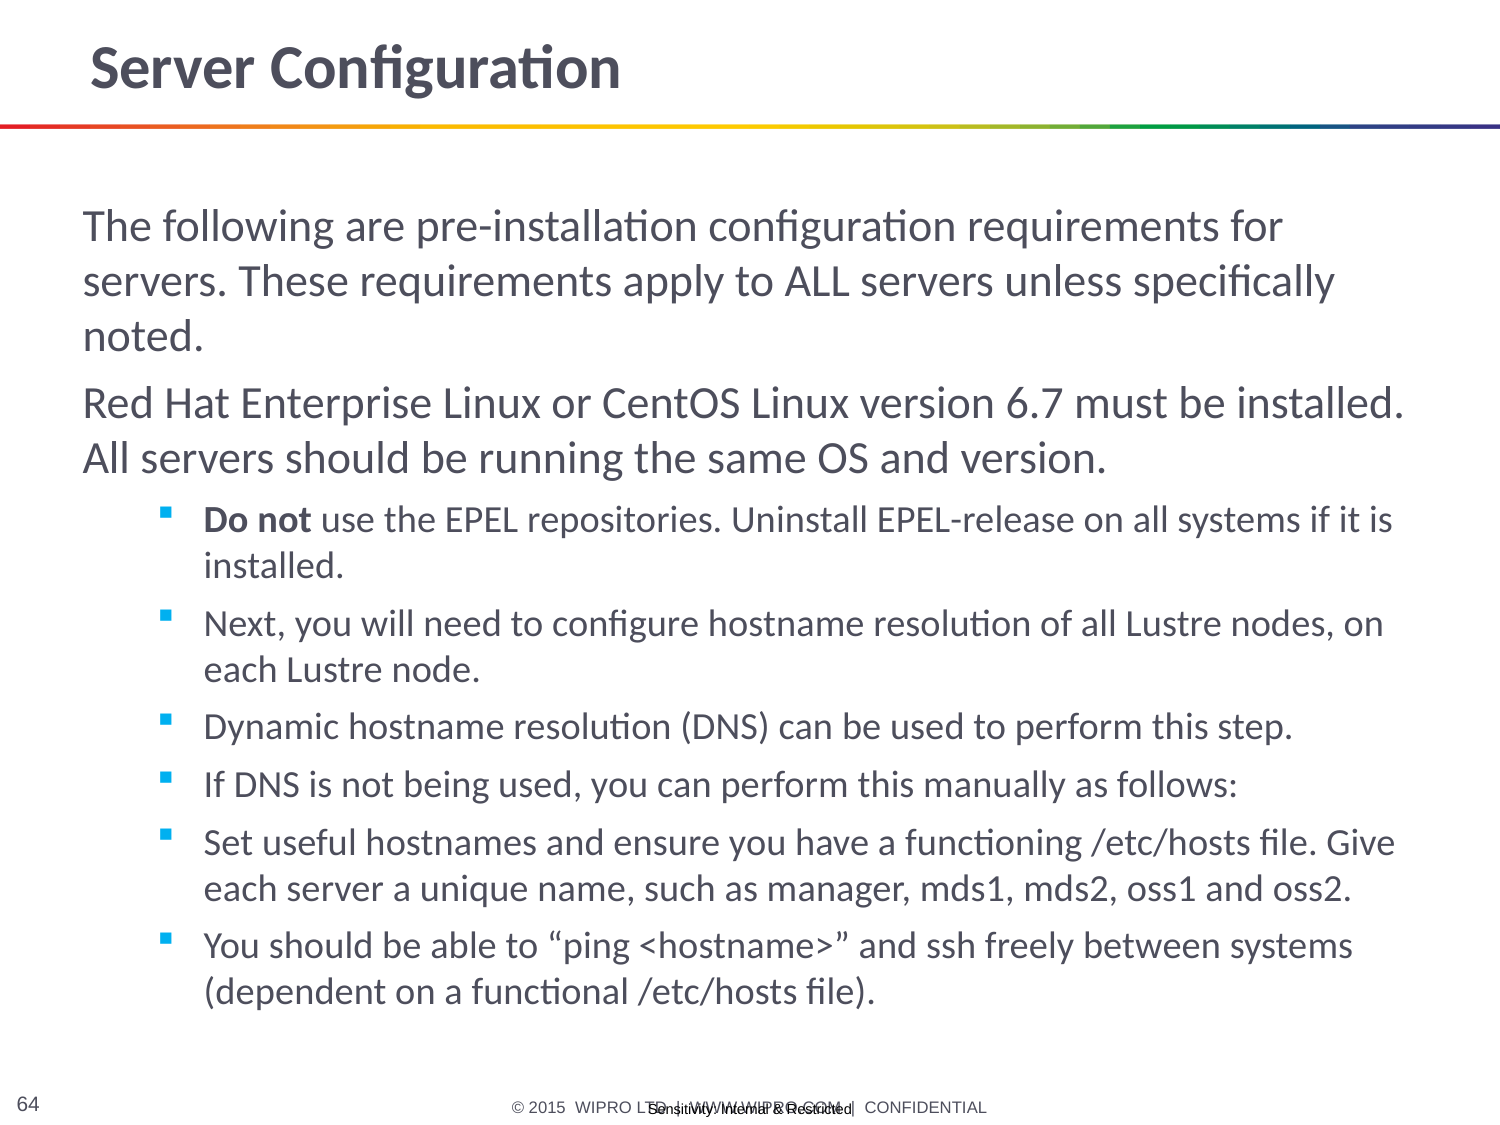

# Server Configuration
The following are pre-installation configuration requirements for servers. These requirements apply to ALL servers unless specifically noted.
Red Hat Enterprise Linux or CentOS Linux version 6.7 must be installed. All servers should be running the same OS and version.
Do not use the EPEL repositories. Uninstall EPEL-release on all systems if it is installed.
Next, you will need to configure hostname resolution of all Lustre nodes, on each Lustre node.
Dynamic hostname resolution (DNS) can be used to perform this step.
If DNS is not being used, you can perform this manually as follows:
Set useful hostnames and ensure you have a functioning /etc/hosts file. Give each server a unique name, such as manager, mds1, mds2, oss1 and oss2.
You should be able to “ping <hostname>” and ssh freely between systems (dependent on a functional /etc/hosts file).